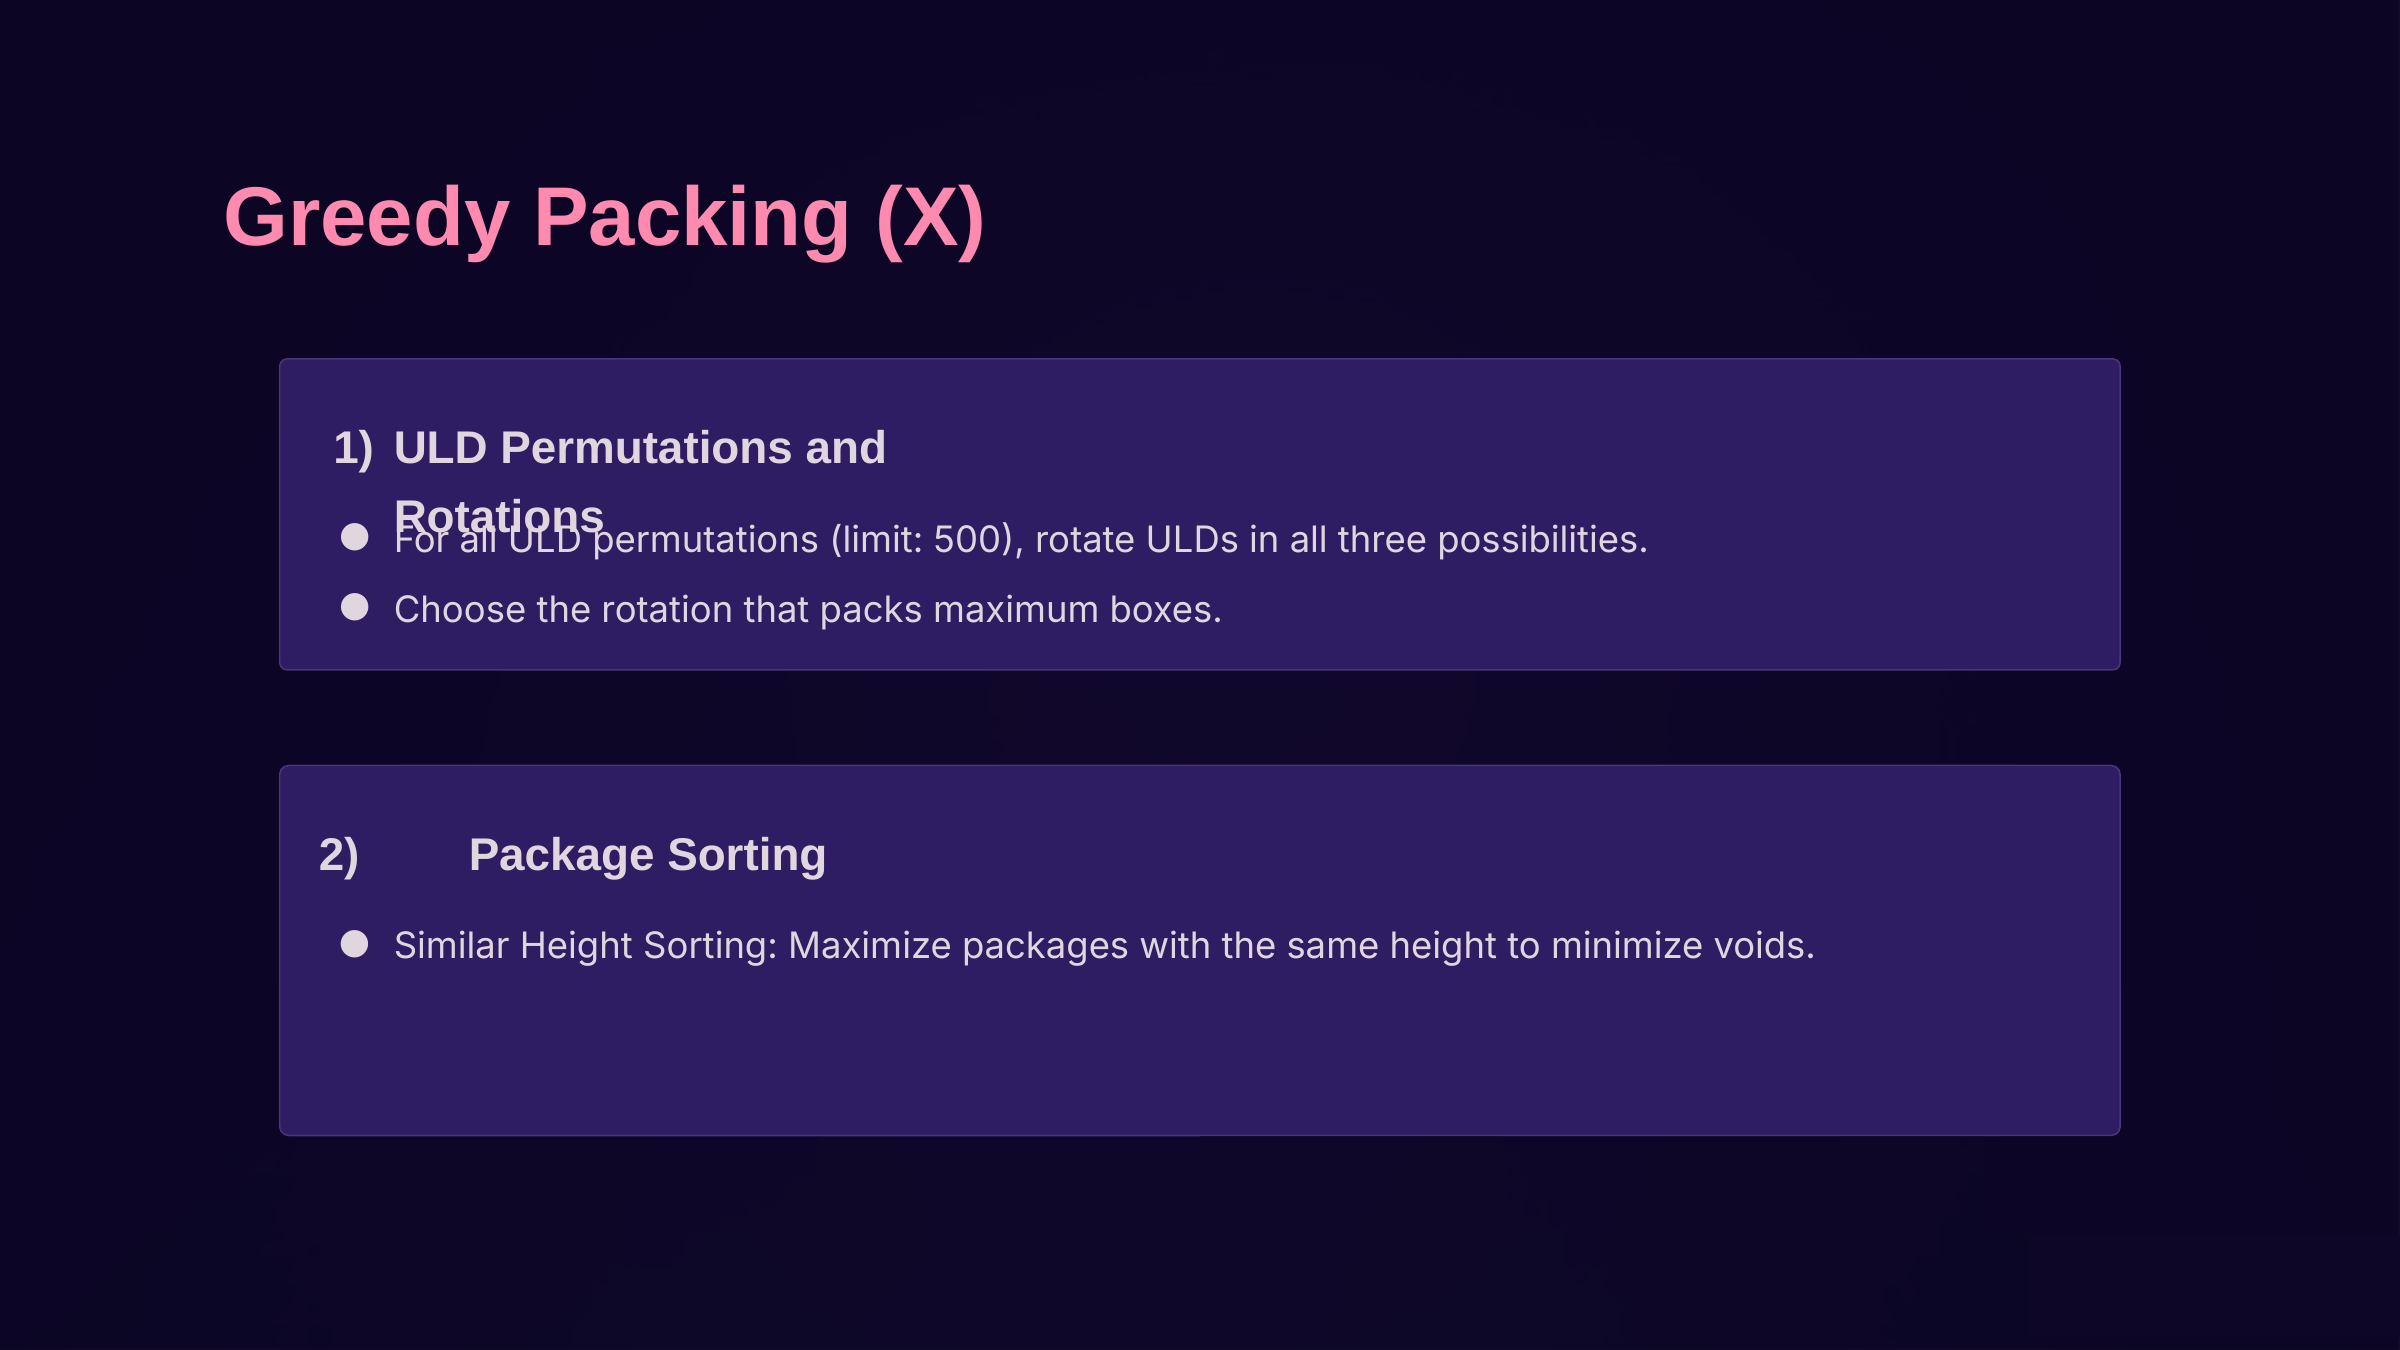

Greedy Packing (X)

ULD Permutations and Rotations
For all ULD permutations (limit: 500), rotate ULDs in all three possibilities.
Choose the rotation that packs maximum boxes.

2)	Package Sorting
Similar Height Sorting: Maximize packages with the same height to minimize voids.